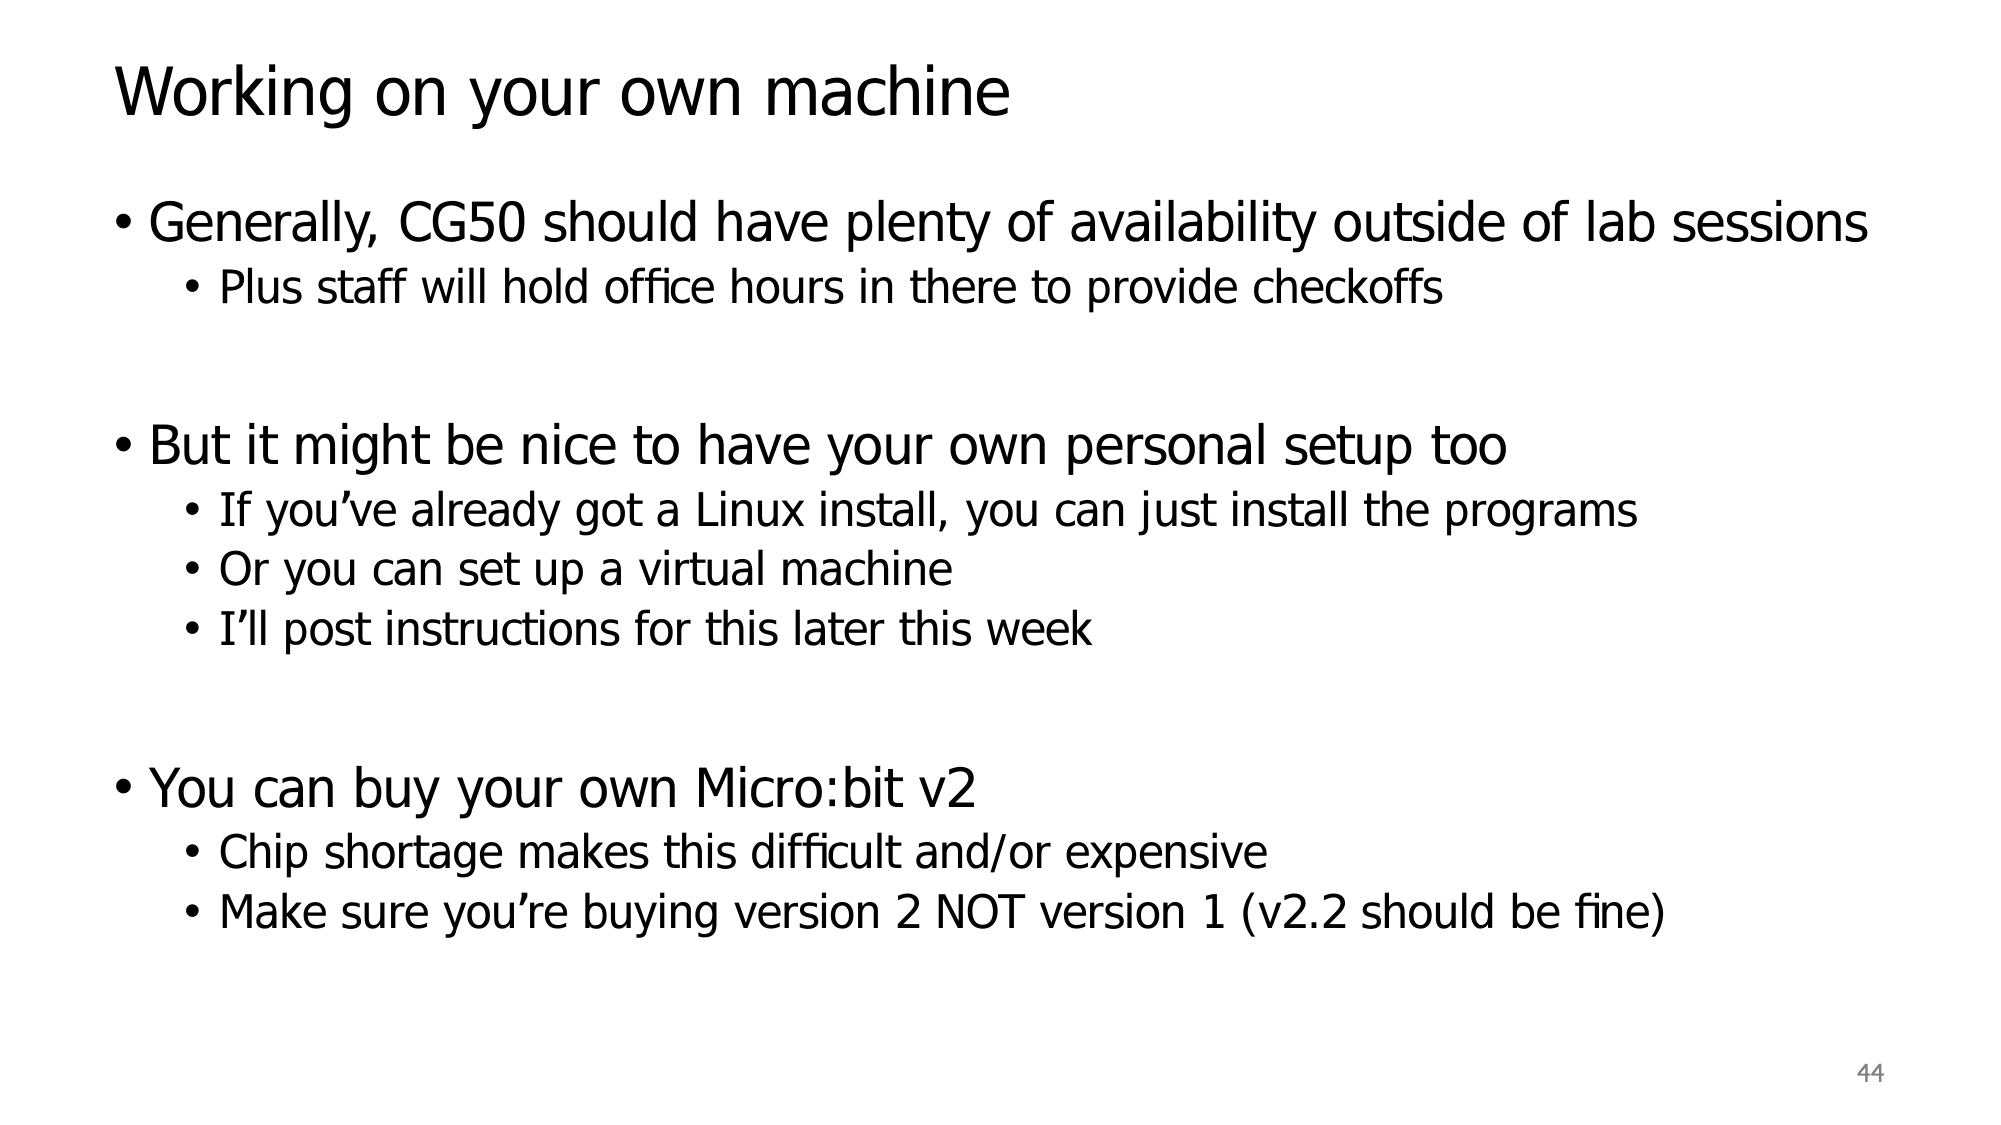

# Working on your own machine
Generally, CG50 should have plenty of availability outside of lab sessions
Plus staff will hold office hours in there to provide checkoffs

But it might be nice to have your own personal setup too
If you’ve already got a Linux install, you can just install the programs
Or you can set up a virtual machine
I’ll post instructions for this later this week

You can buy your own Micro:bit v2
Chip shortage makes this difficult and/or expensive
Make sure you’re buying version 2 NOT version 1 (v2.2 should be fine)
44